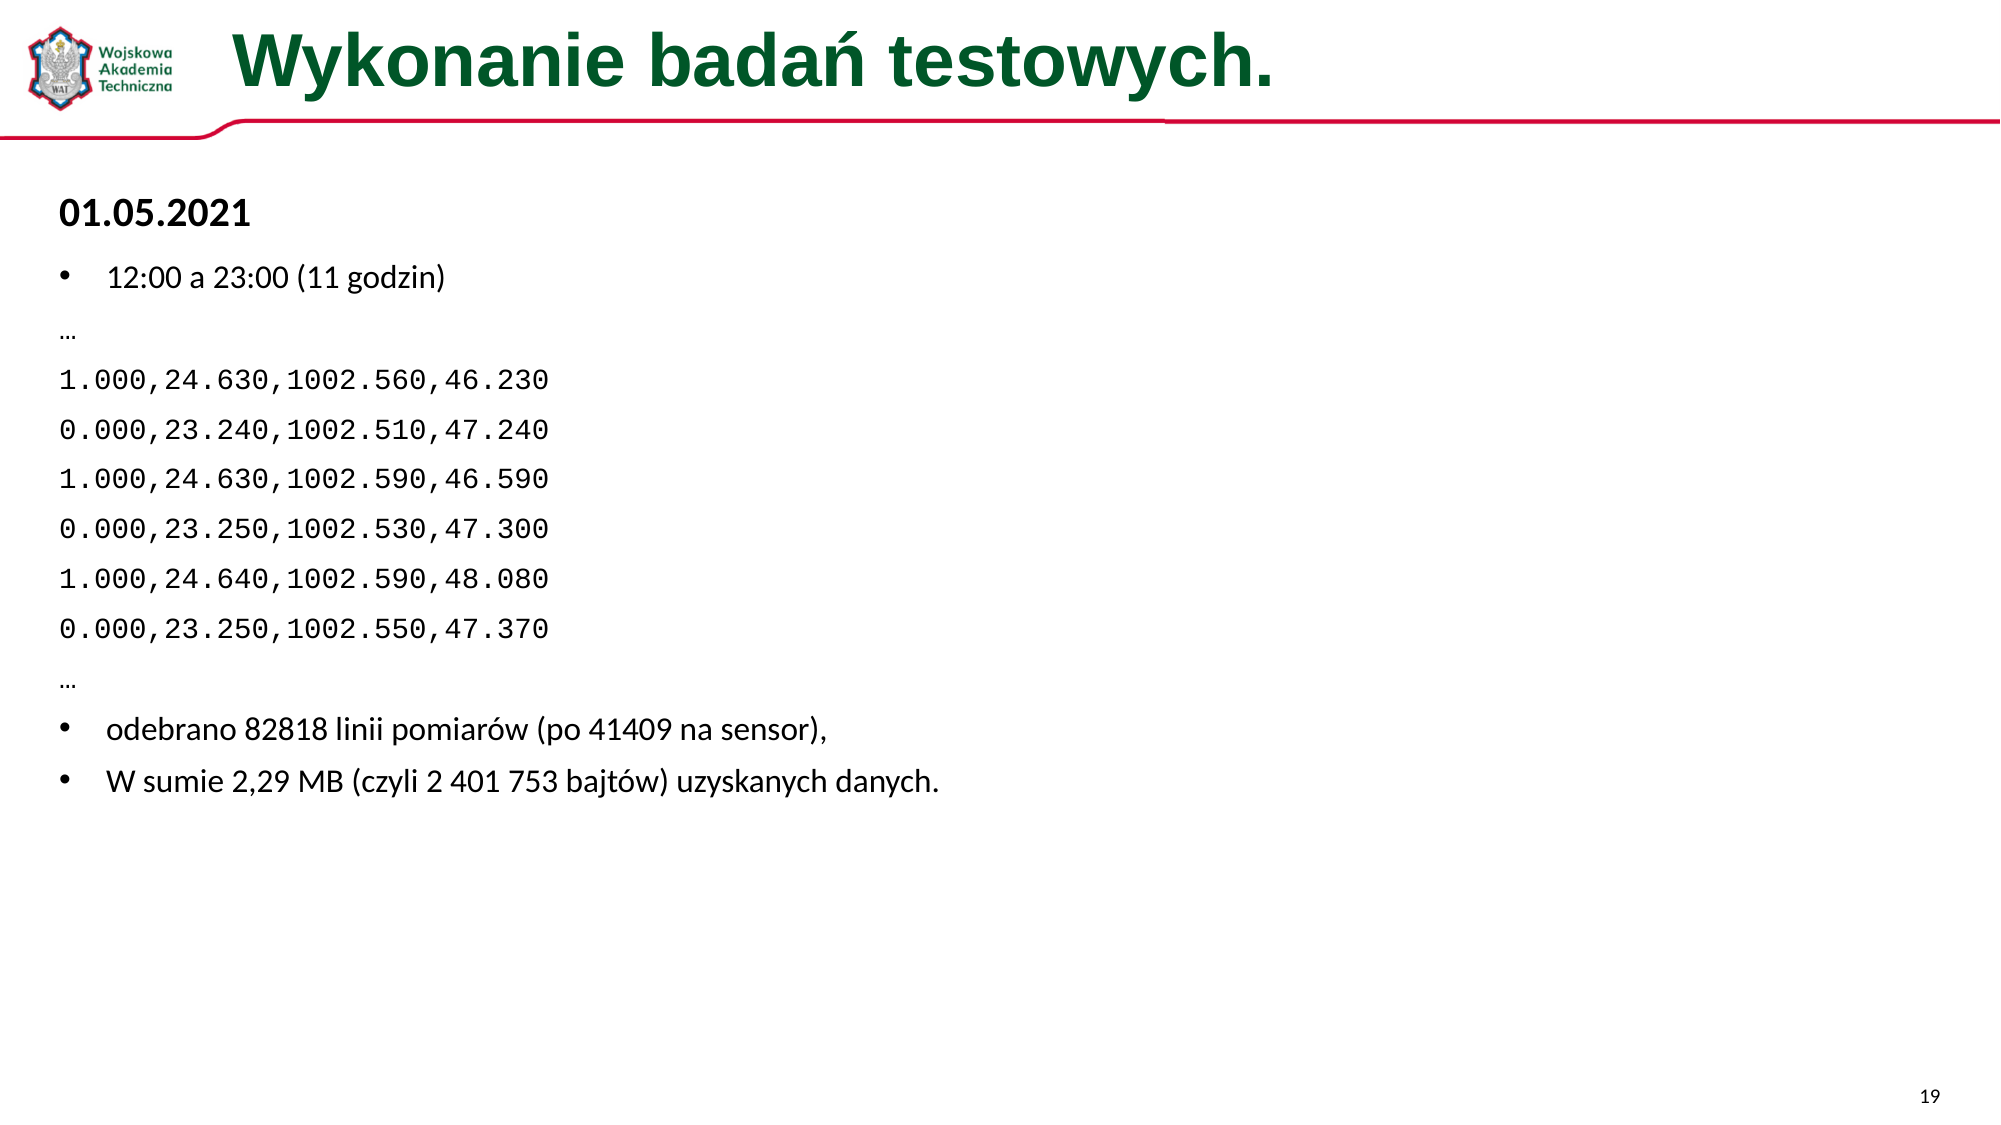

# Wykonanie badań testowych.
01.05.2021
12:00 a 23:00 (11 godzin)
…
1.000,24.630,1002.560,46.230
0.000,23.240,1002.510,47.240
1.000,24.630,1002.590,46.590
0.000,23.250,1002.530,47.300
1.000,24.640,1002.590,48.080
0.000,23.250,1002.550,47.370
…
odebrano 82818 linii pomiarów (po 41409 na sensor),
W sumie 2,29 MB (czyli 2 401 753 bajtów) uzyskanych danych.

19